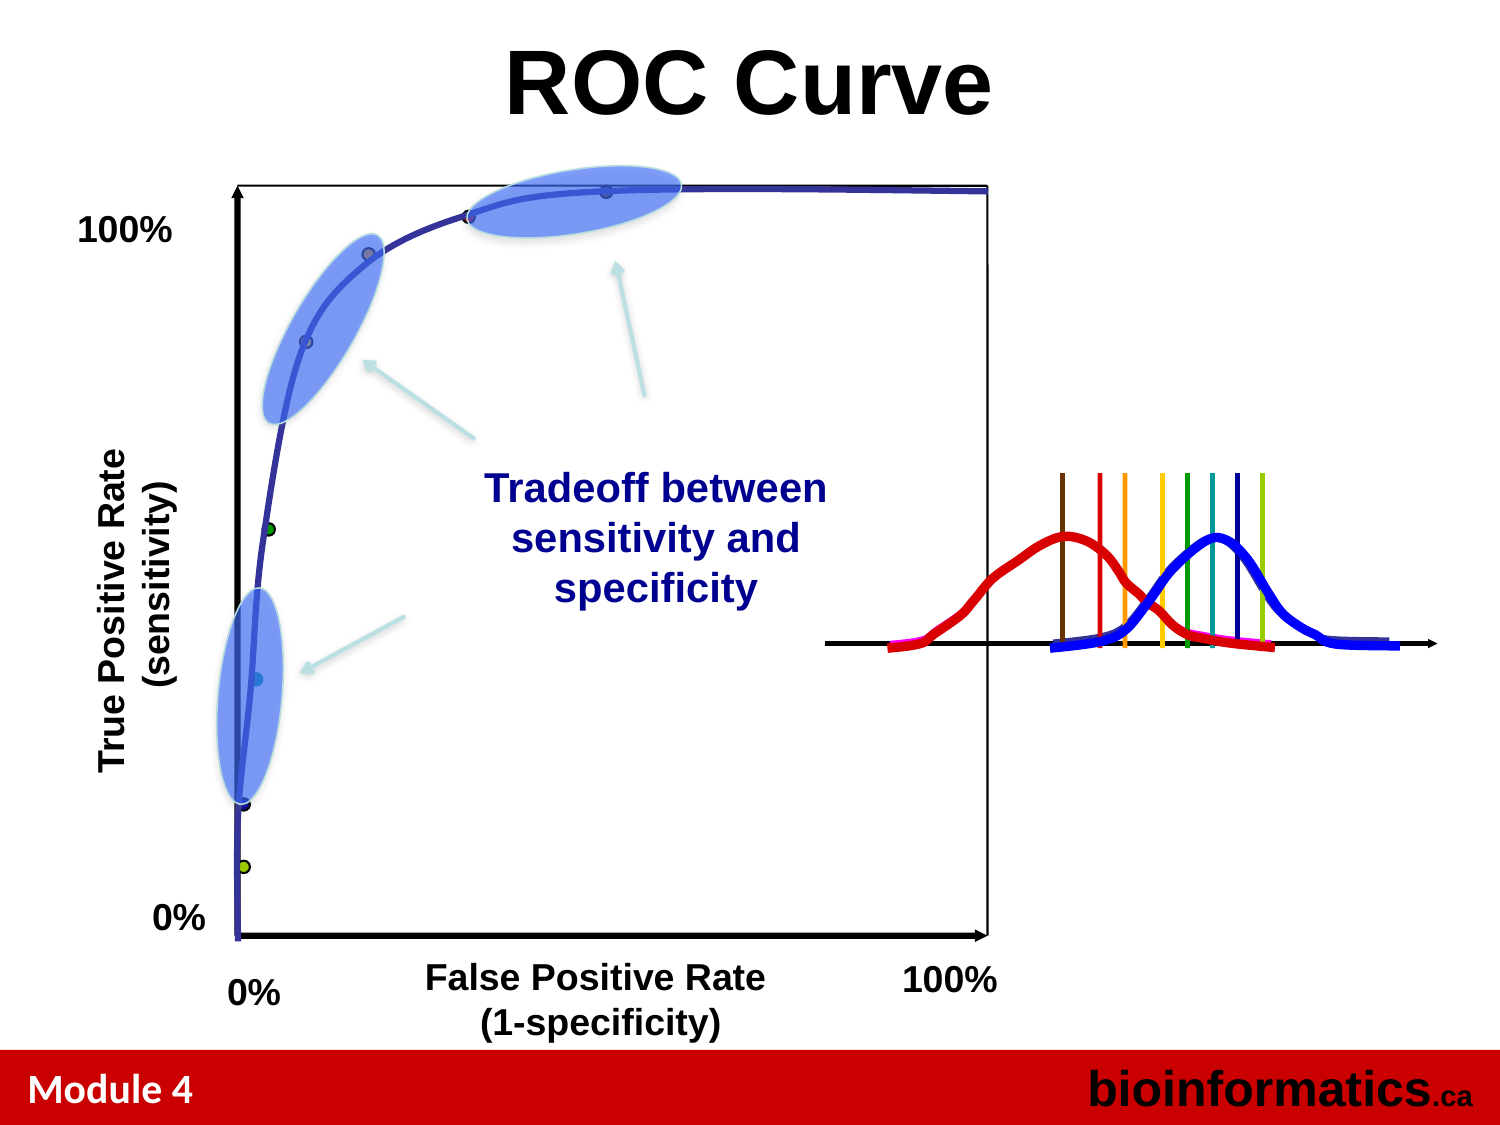

# ROC Curve

100%
True Positive Rate      (sensitivity)
0%

False Positive Rate
(1-specificity)
100%
0%

Tradeoff between sensitivity and specificity